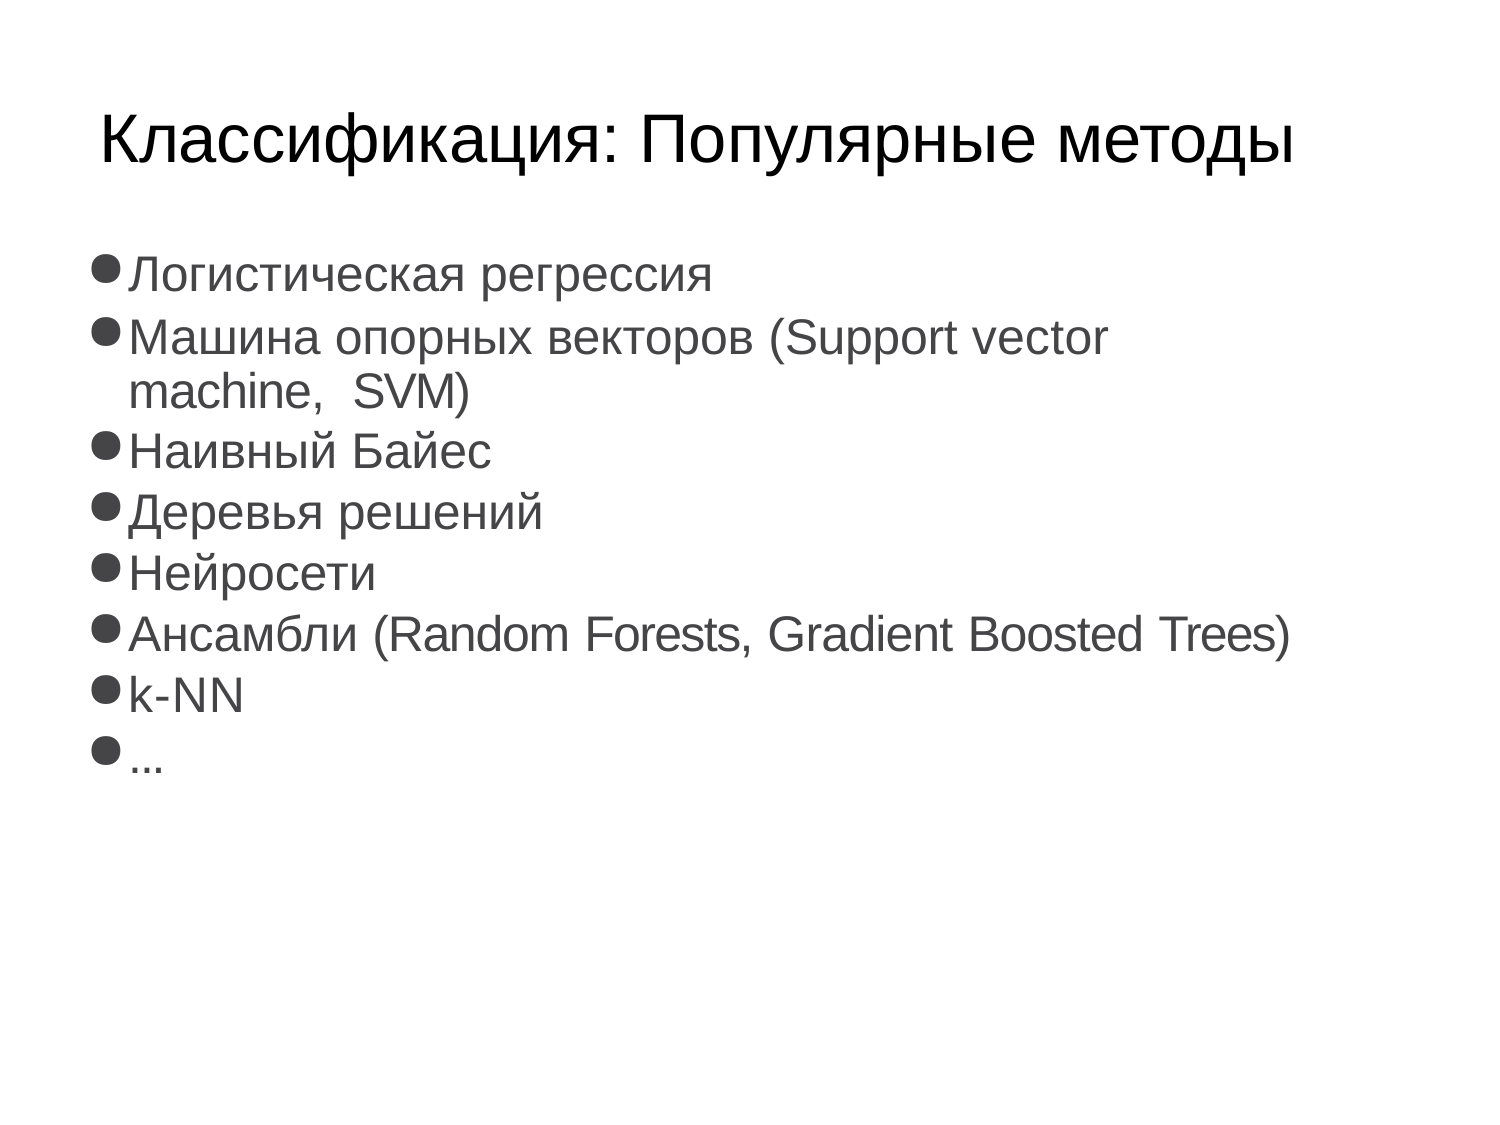

# Классификация: Популярные методы
Логистическая регрессия
Машина опорных векторов (Support vector machine,  SVM)
Наивный Байес
Деревья решений
Нейросети
Ансамбли (Random Forests, Gradient Boosted Trees)
k-NN
...